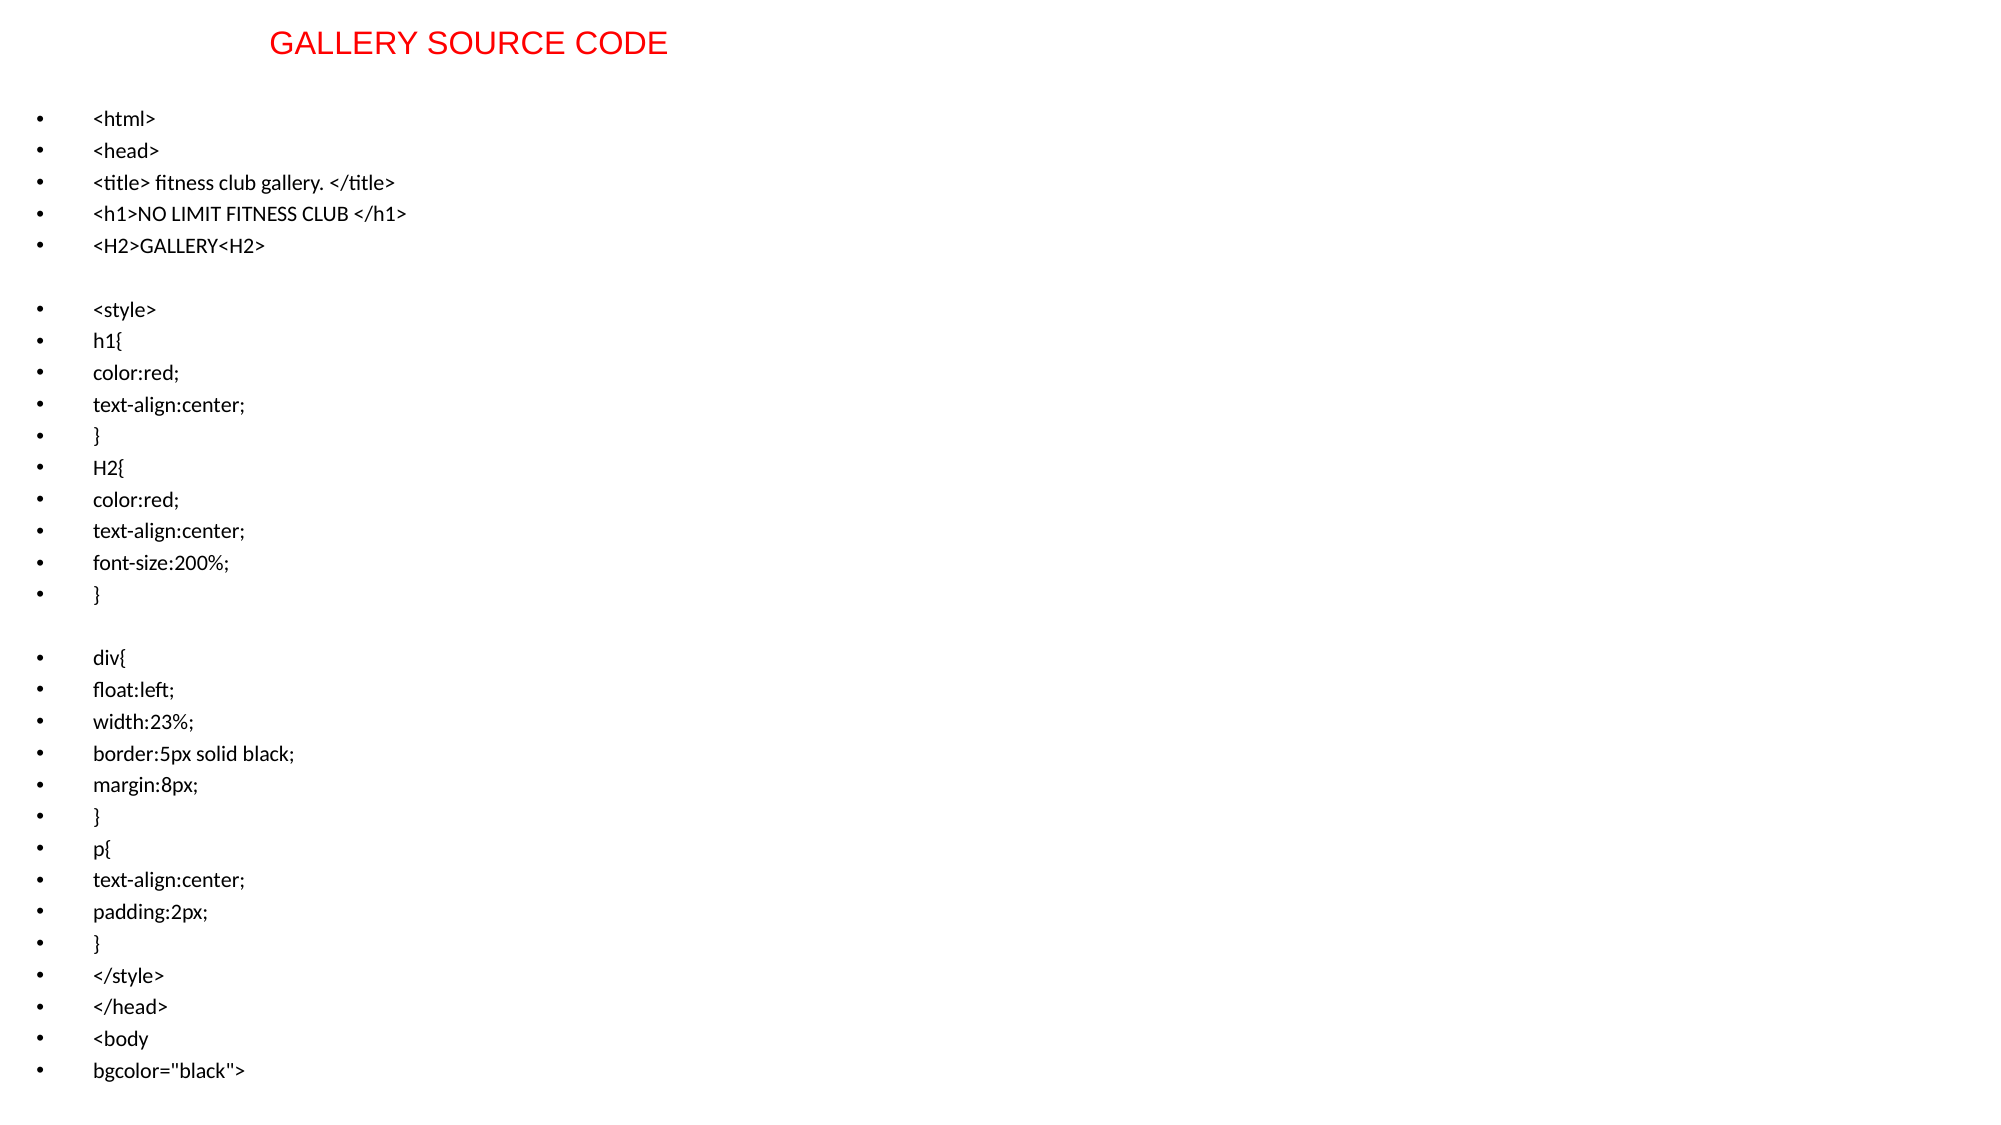

# GALLERY SOURCE CODE
<html>
<head>
<title> fitness club gallery. </title>
<h1>NO LIMIT FITNESS CLUB </h1>
<H2>GALLERY<H2>

<style>
h1{
color:red;
text-align:center;
}
H2{
color:red;
text-align:center;
font-size:200%;
}

div{
float:left;
width:23%;
border:5px solid black;
margin:8px;
}
p{
text-align:center;
padding:2px;
}
</style>
</head>
<body
bgcolor="black">